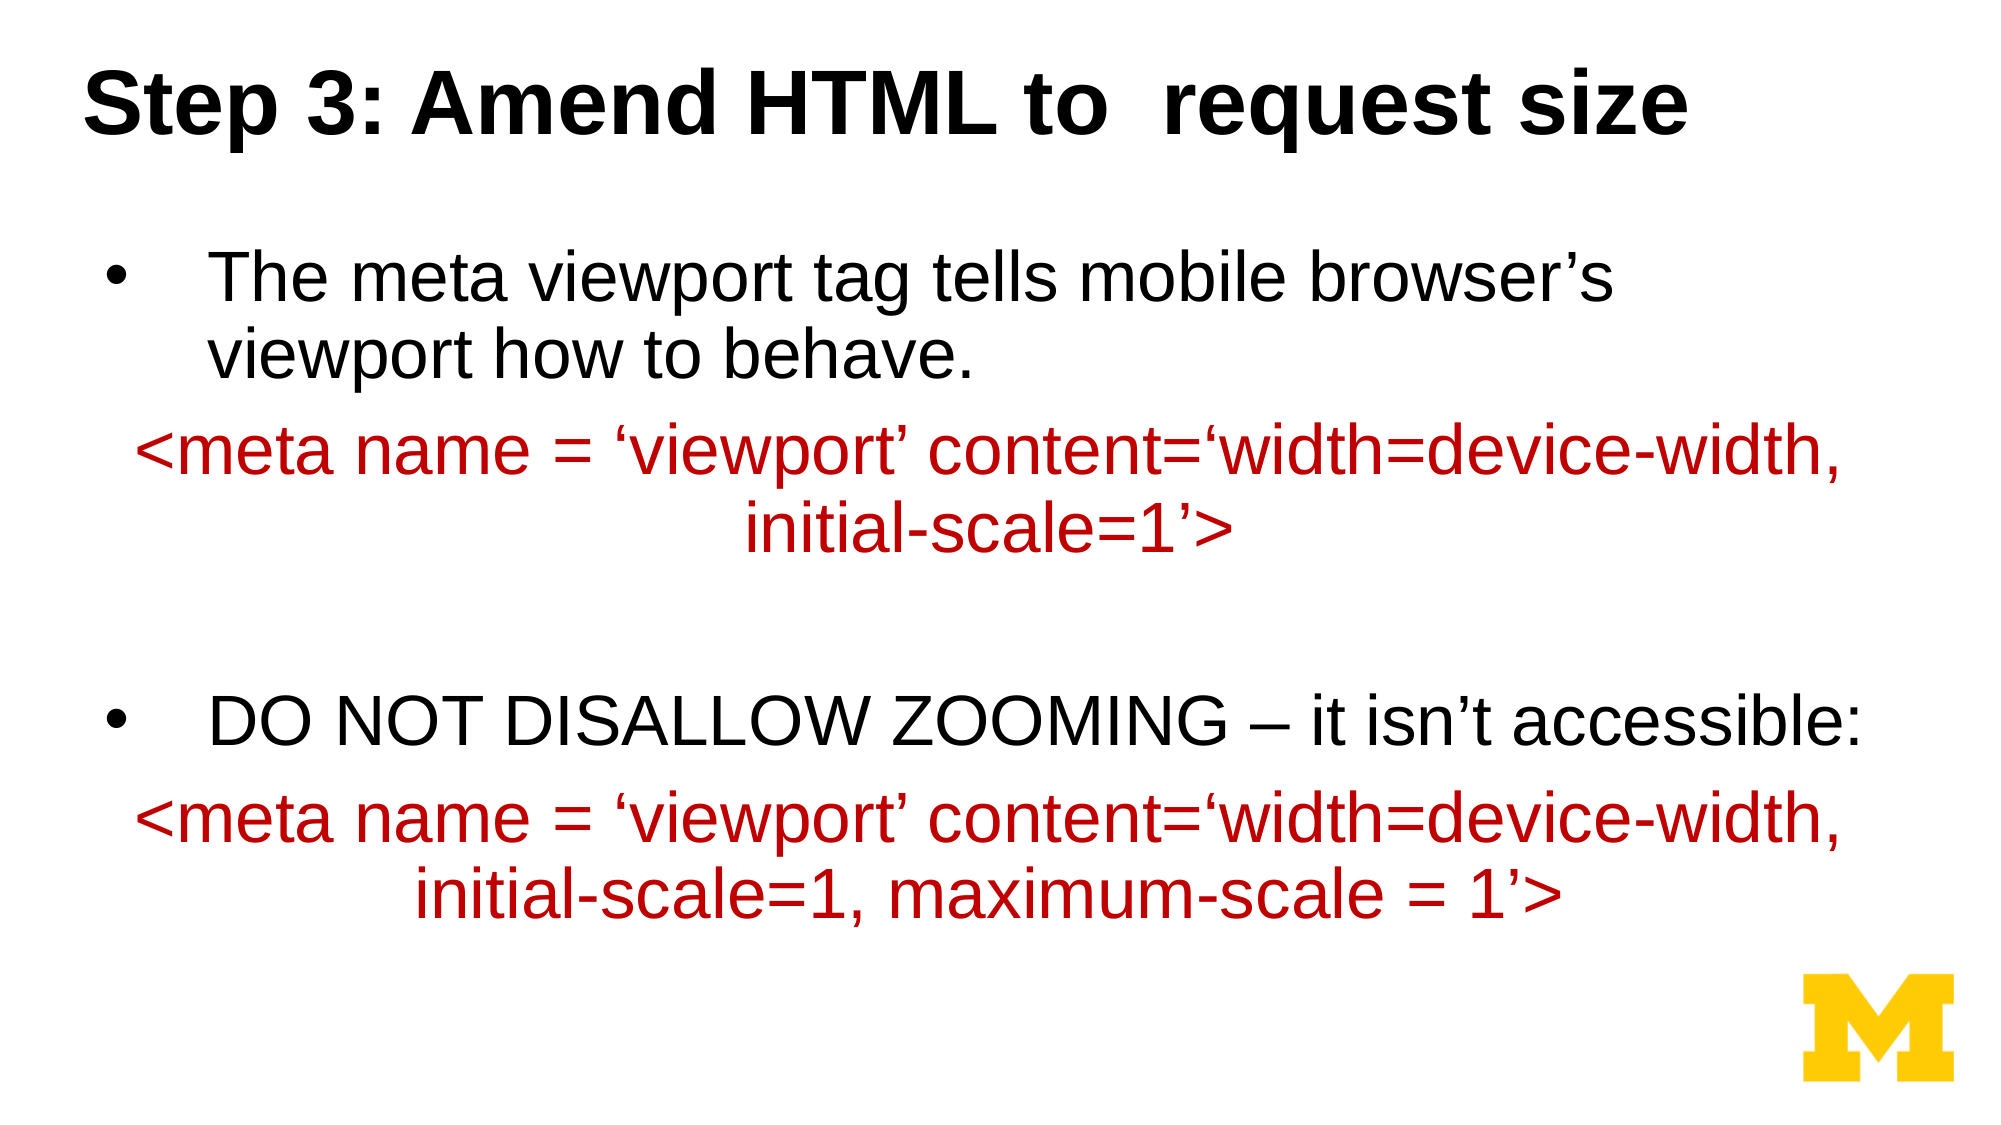

# Step 3: Amend HTML to  request size
The meta viewport tag tells mobile browser’s viewport how to behave.
<meta name = ‘viewport’ content=‘width=device-width, initial-scale=1’>

DO NOT DISALLOW ZOOMING – it isn’t accessible:
<meta name = ‘viewport’ content=‘width=device-width, initial-scale=1, maximum-scale = 1’>